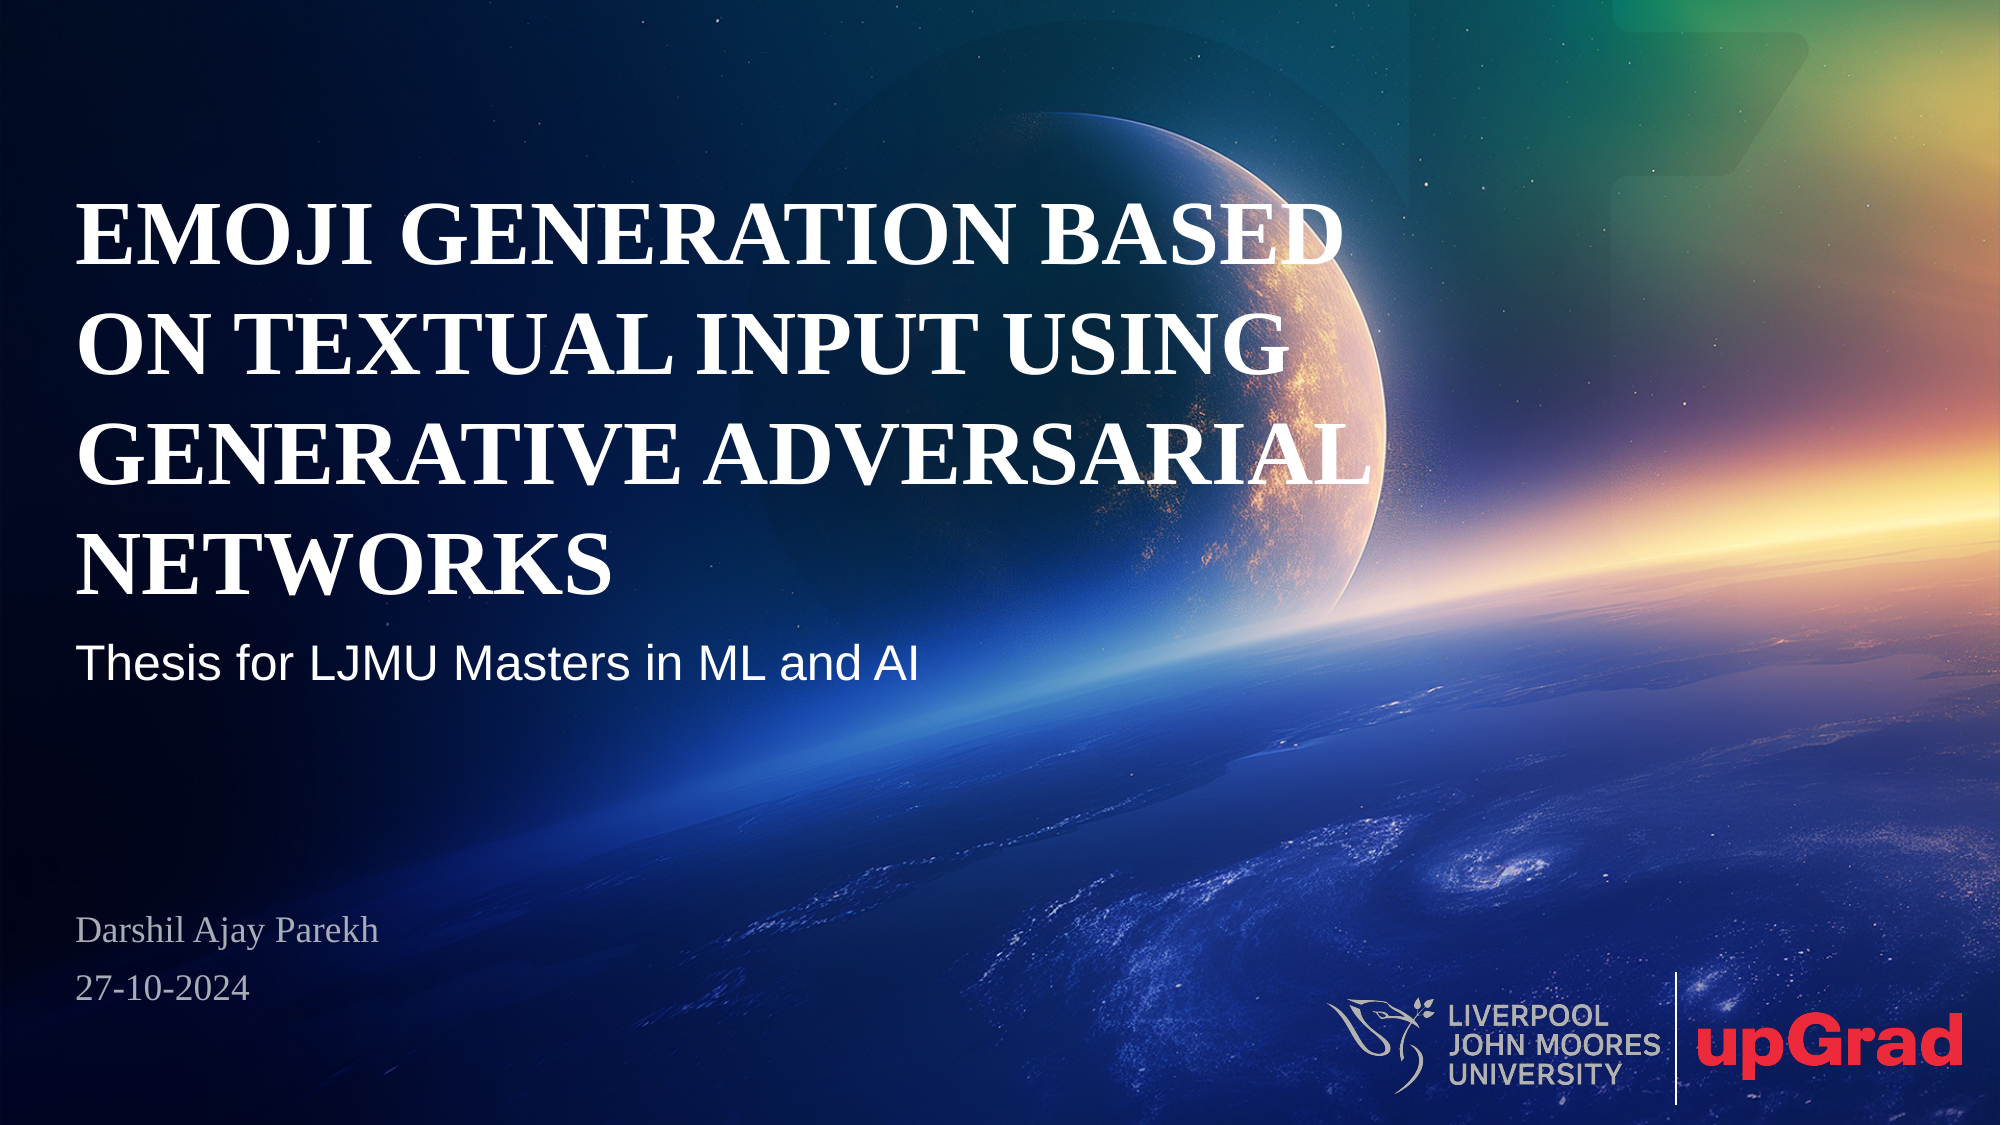

emoji generation based on textual input using generative adversarial networks
Thesis for LJMU Masters in ML and AI
Darshil Ajay Parekh
27-10-2024